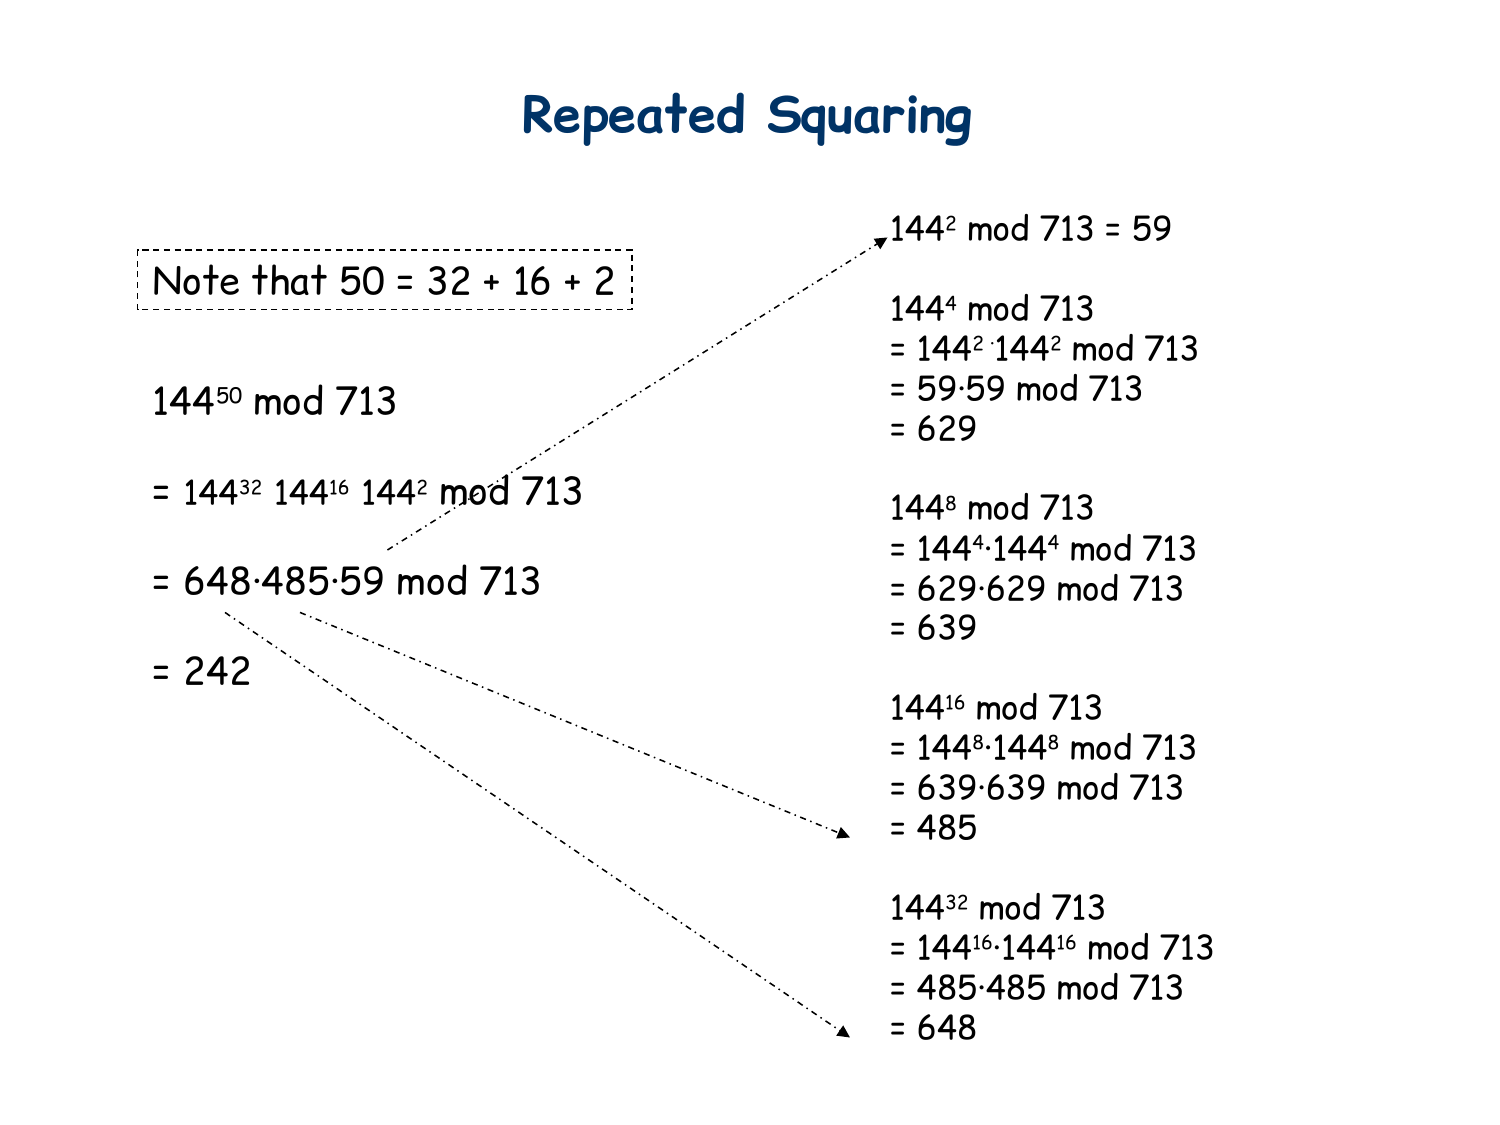

Repeated Squaring
1442 mod 713 = 59

1444 mod 713
= 1442 ·1442 mod 713
= 59·59 mod 713
= 629

1448 mod 713
= 1444·1444 mod 713
= 629·629 mod 713
= 639

14416 mod 713
= 1448·1448 mod 713
= 639·639 mod 713
= 485

14432 mod 713
= 14416·14416 mod 713
= 485·485 mod 713
= 648

Note that 50 = 32 + 16 + 2
14450 mod 713

= 14432 14416 1442 mod 713

= 648·485·59 mod 713

= 242